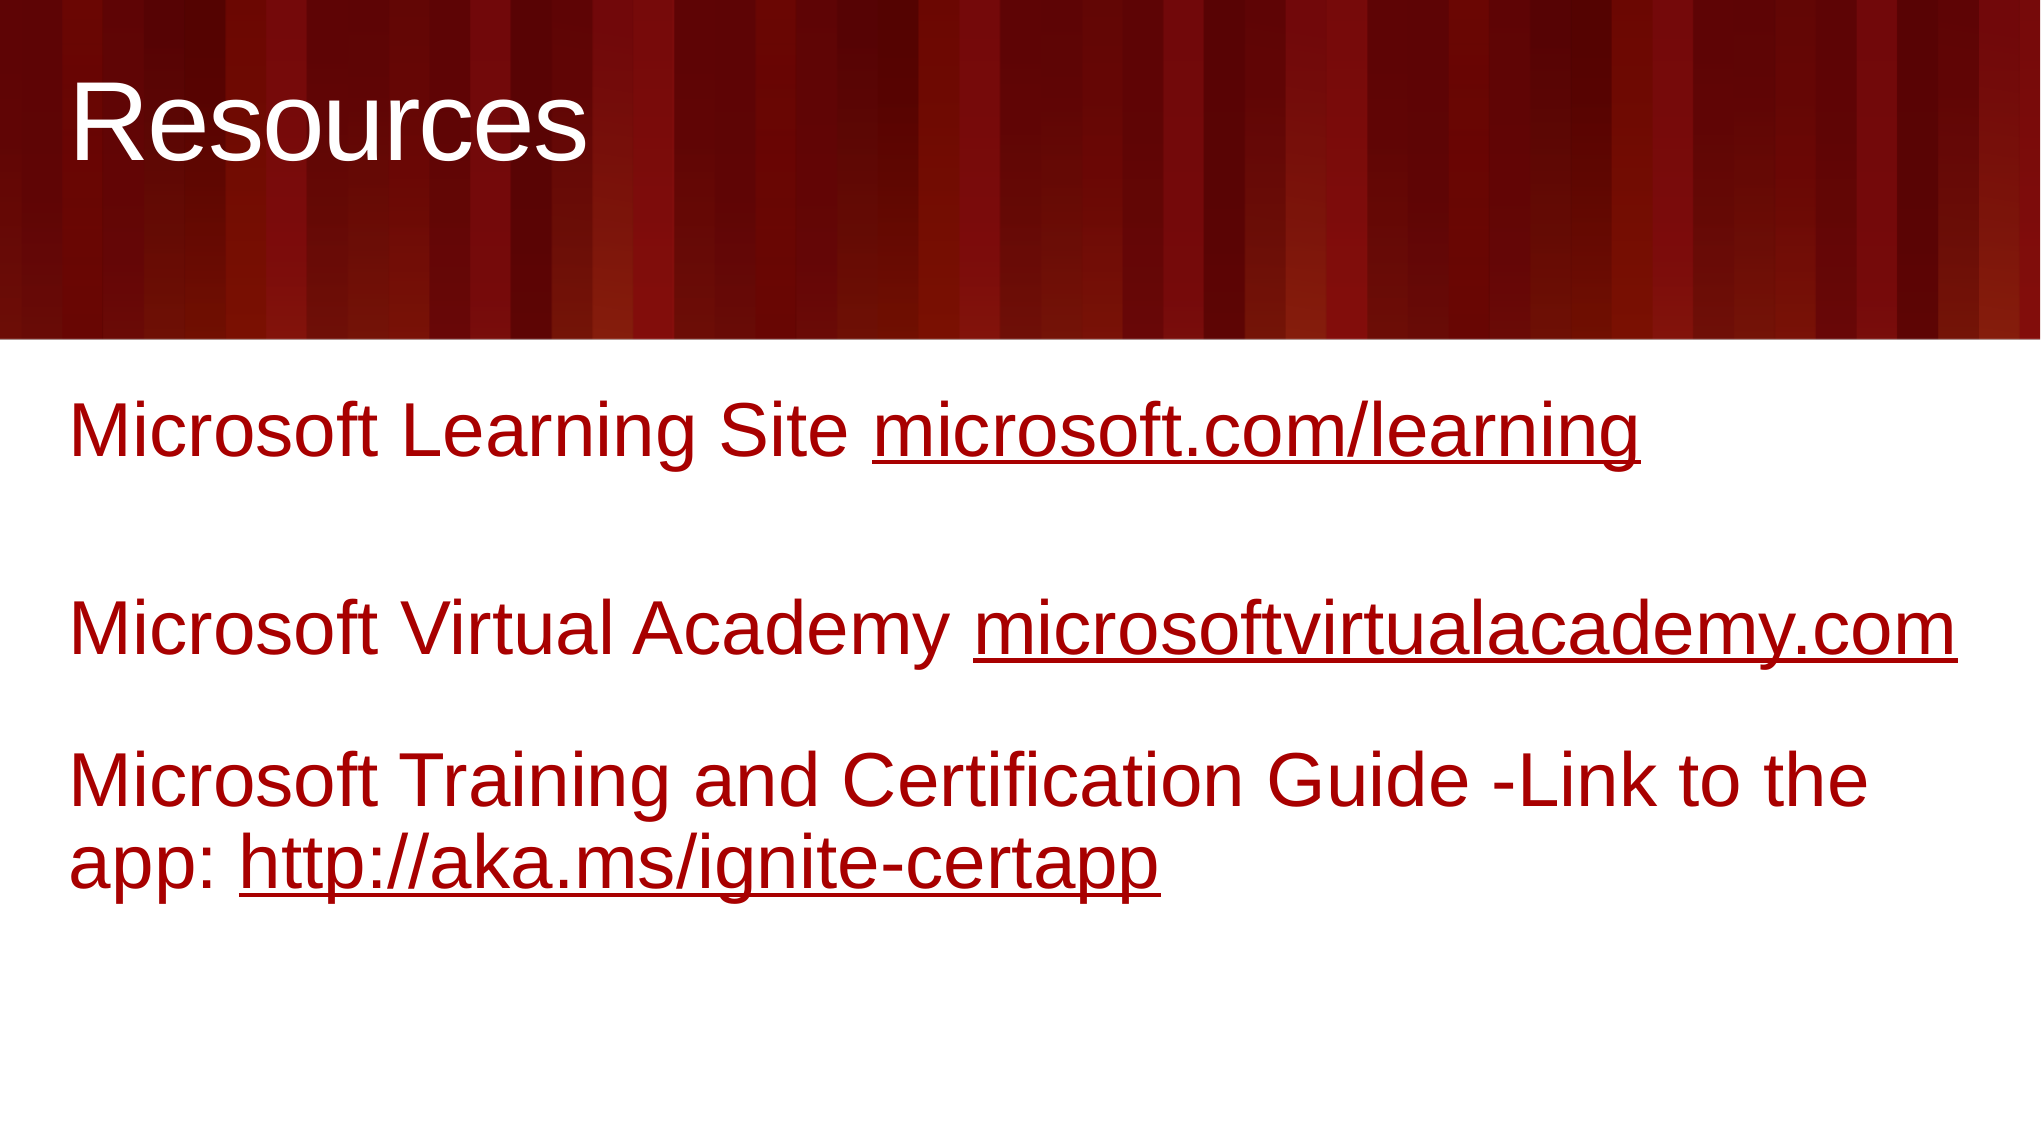

# Resources
Microsoft Learning Site microsoft.com/learning
Your one-stop location for info on all available Microsoft certifications, training, and exam prep resources
Microsoft Virtual Academy microsoftvirtualacademy.com
Your source for on-demand, online technical training
Microsoft Training and Certification Guide -Link to the app: http://aka.ms/ignite-certapp
Interactive Windows 8.1 app, to help you choose and traverse your path